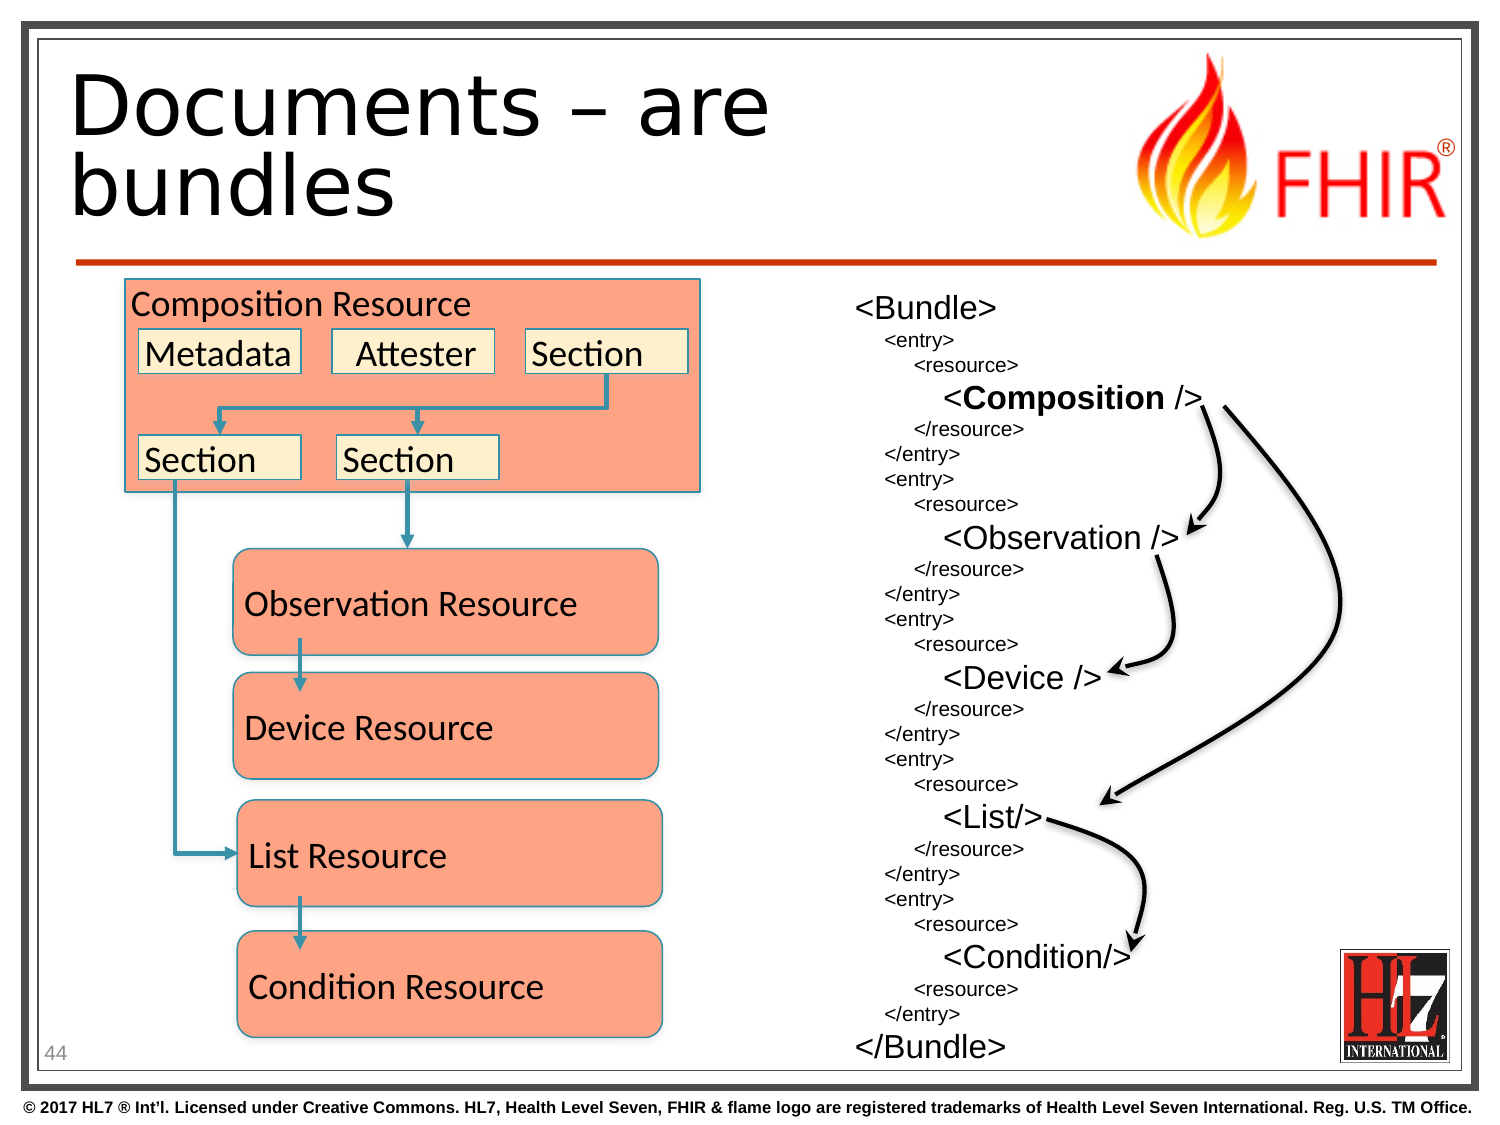

# Documents – are bundles
Composition Resource
<Bundle>
	<entry>
		<resource>
			<Composition />
		</resource>
	</entry>
	<entry>
		<resource>
			<Observation />
		</resource>
	</entry>
	<entry>
		<resource>
			<Device />
		</resource>
	</entry>
	<entry>
		<resource>
			<List/>
		</resource>
	</entry>
	<entry>
		<resource>
			<Condition/>
		<resource>
	</entry>
</Bundle>
Attester
Section
Metadata

Section
Section
Observation Resource

Device Resource
List Resource

Condition Resource
44